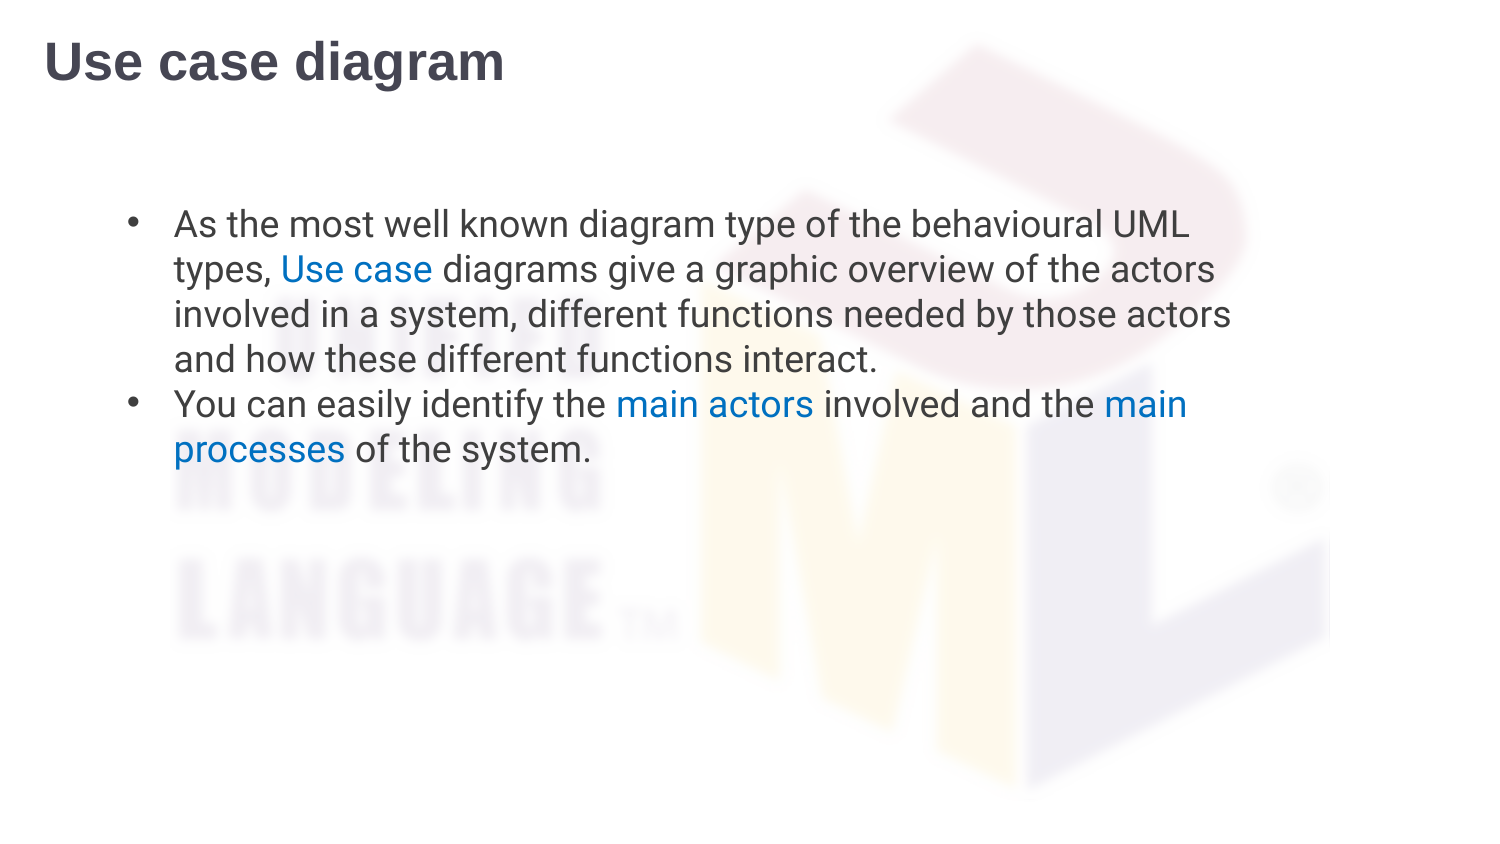

Use case diagram
As the most well known diagram type of the behavioural UML types, Use case diagrams give a graphic overview of the actors involved in a system, different functions needed by those actors and how these different functions interact.
You can easily identify the main actors involved and the main processes of the system.